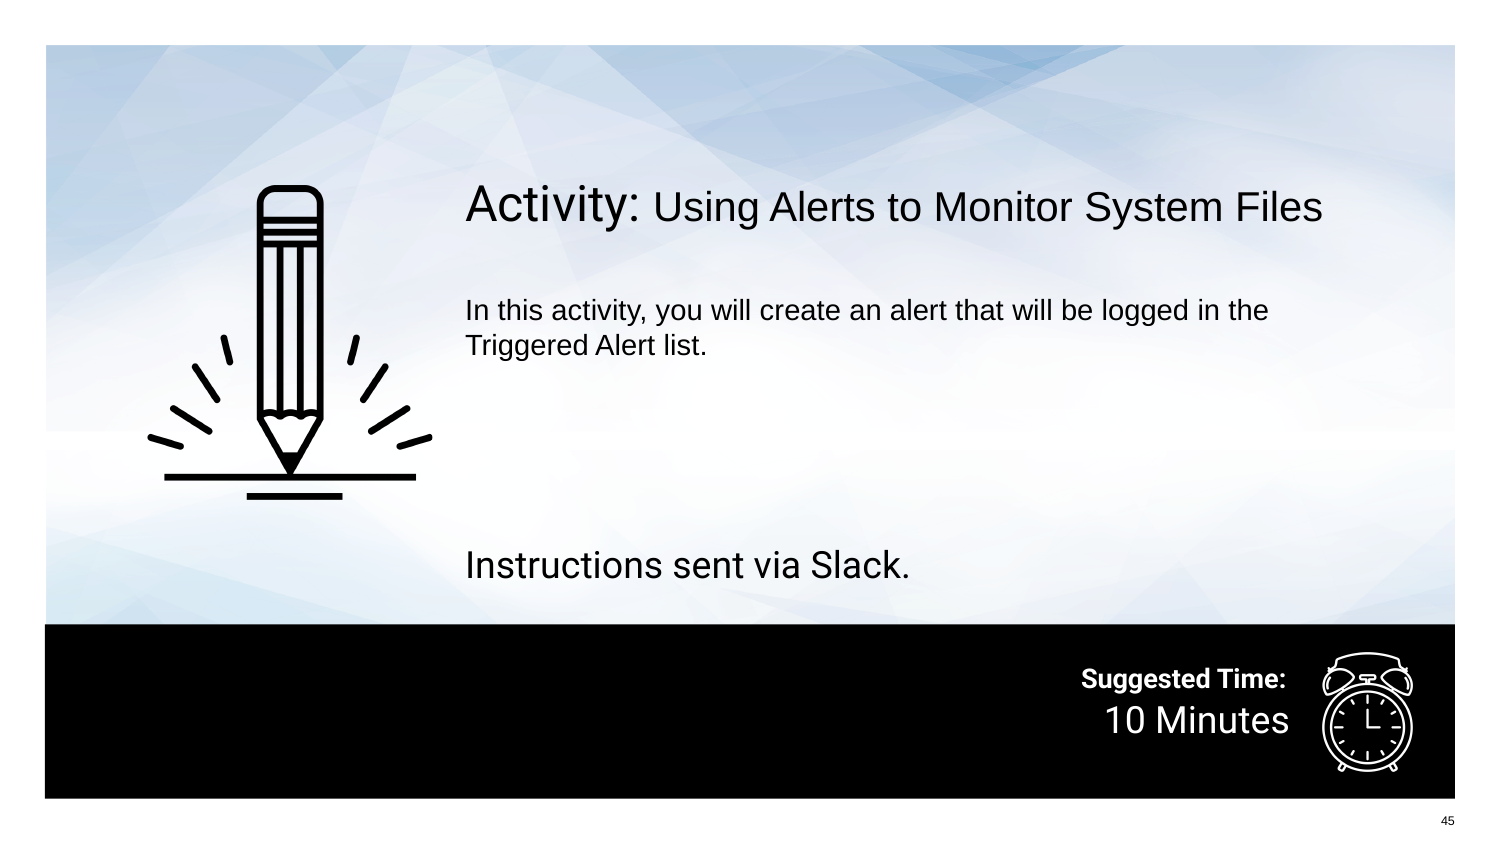

Activity: Using Alerts to Monitor System Files

In this activity, you will create an alert that will be logged in the Triggered Alert list.

Instructions sent via Slack.
# 10 Minutes

45